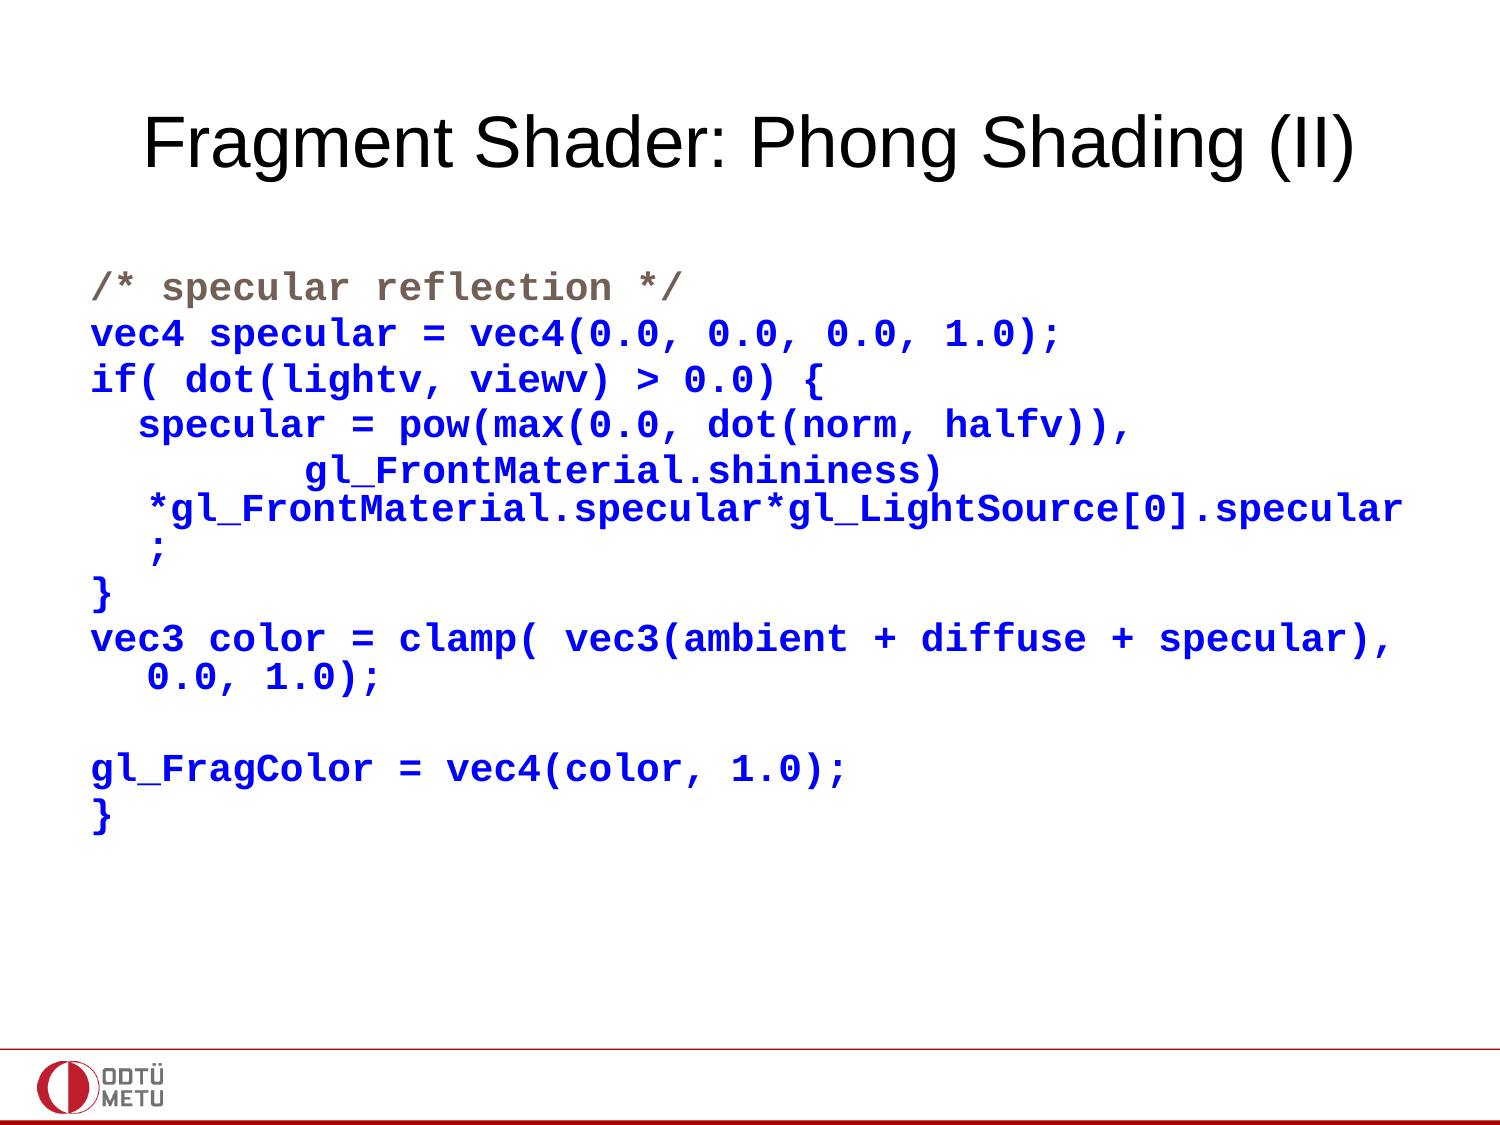

# Fragment Shader: Phong Shading (II)
/* specular reflection */
vec4 specular = vec4(0.0, 0.0, 0.0, 1.0);
if( dot(lightv, viewv) > 0.0) {
  specular = pow(max(0.0, dot(norm, halfv)),
         gl_FrontMaterial.shininess)        *gl_FrontMaterial.specular*gl_LightSource[0].specular;
}
vec3 color = clamp( vec3(ambient + diffuse + specular), 0.0, 1.0);

gl_FragColor = vec4(color, 1.0);
}